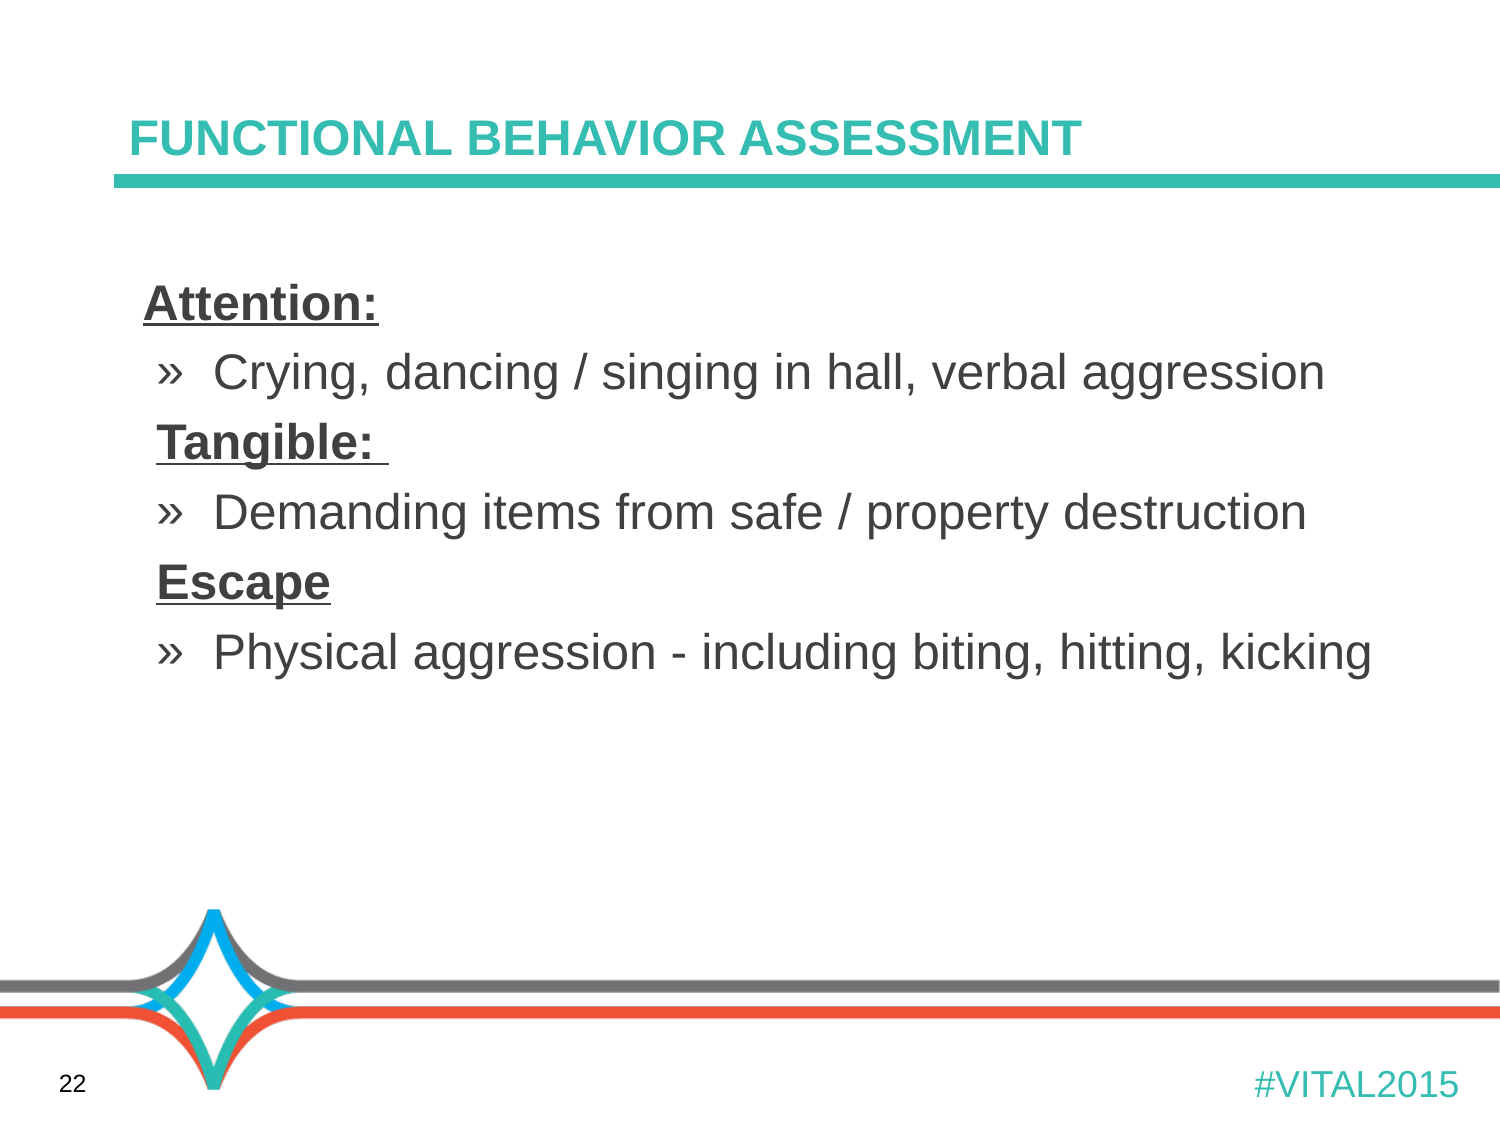

# Functional Behavior Assessment
 Attention:
Crying, dancing / singing in hall, verbal aggression
Tangible:
Demanding items from safe / property destruction
Escape
Physical aggression - including biting, hitting, kicking